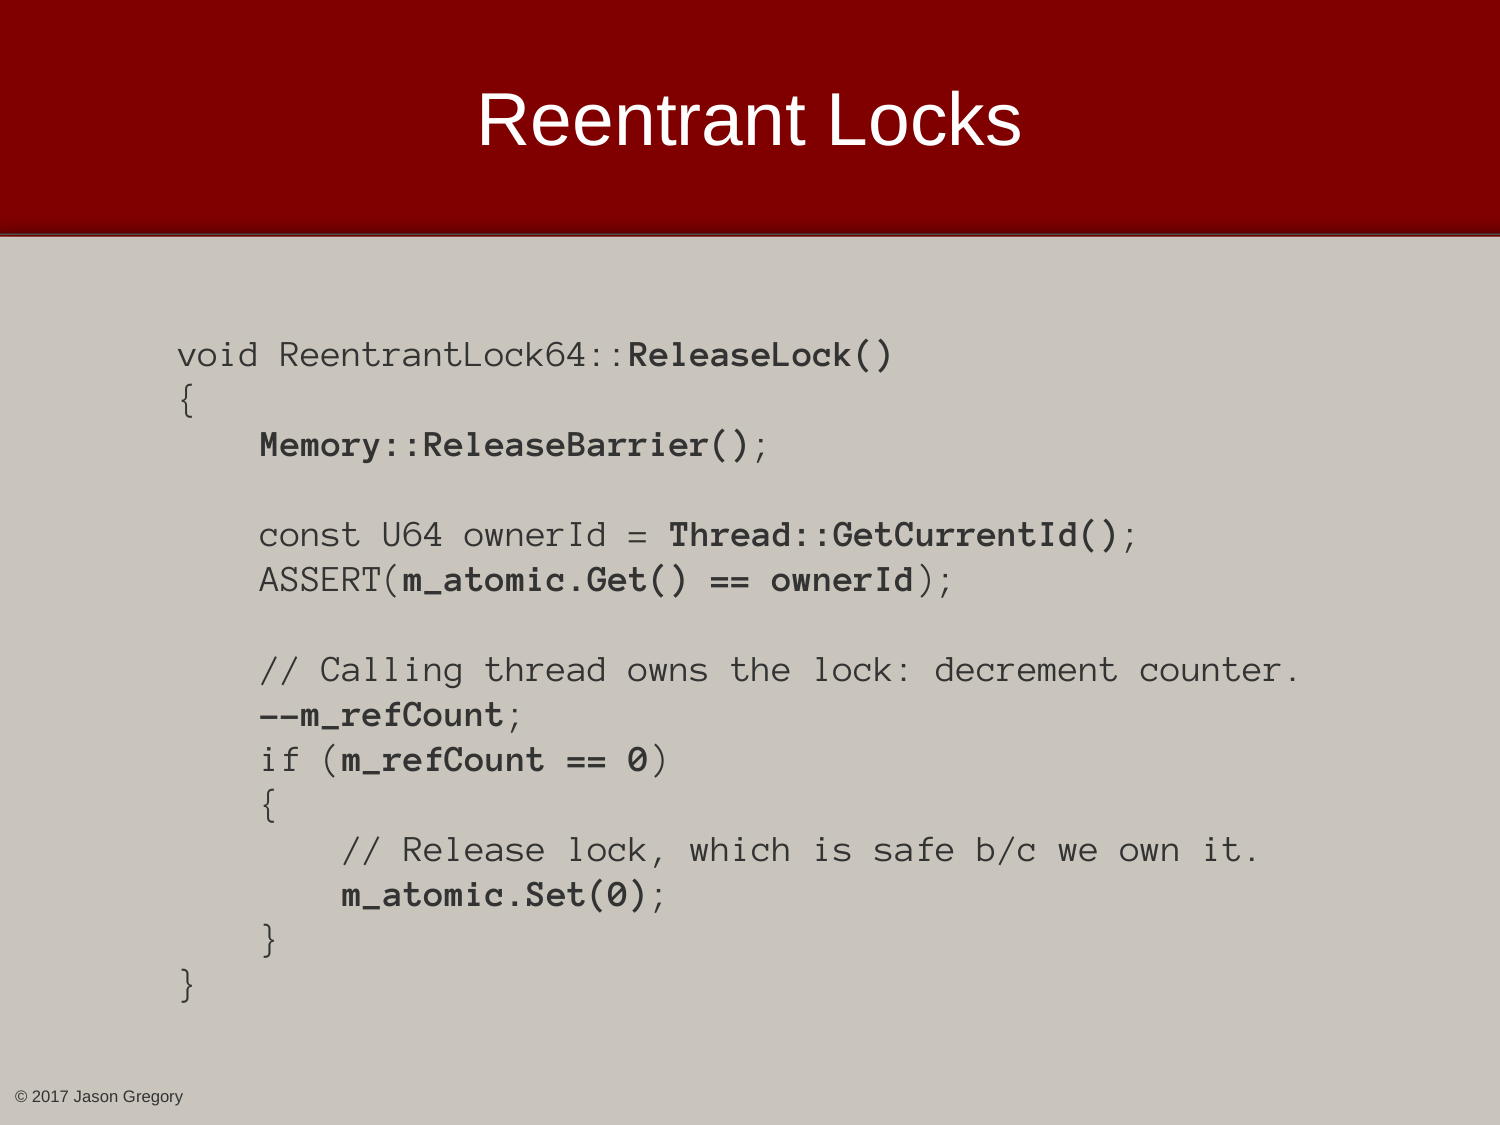

# Reentrant Locks
void ReentrantLock64::ReleaseLock()
{
    Memory::ReleaseBarrier();

    const U64 ownerId = Thread::GetCurrentId();
    ASSERT(m_atomic.Get() == ownerId);

    // Calling thread owns the lock: decrement counter.
    --m_refCount;
    if (m_refCount == 0)
    {
        // Release lock, which is safe b/c we own it.
        m_atomic.Set(0);
    }
}
© 2017 Jason Gregory